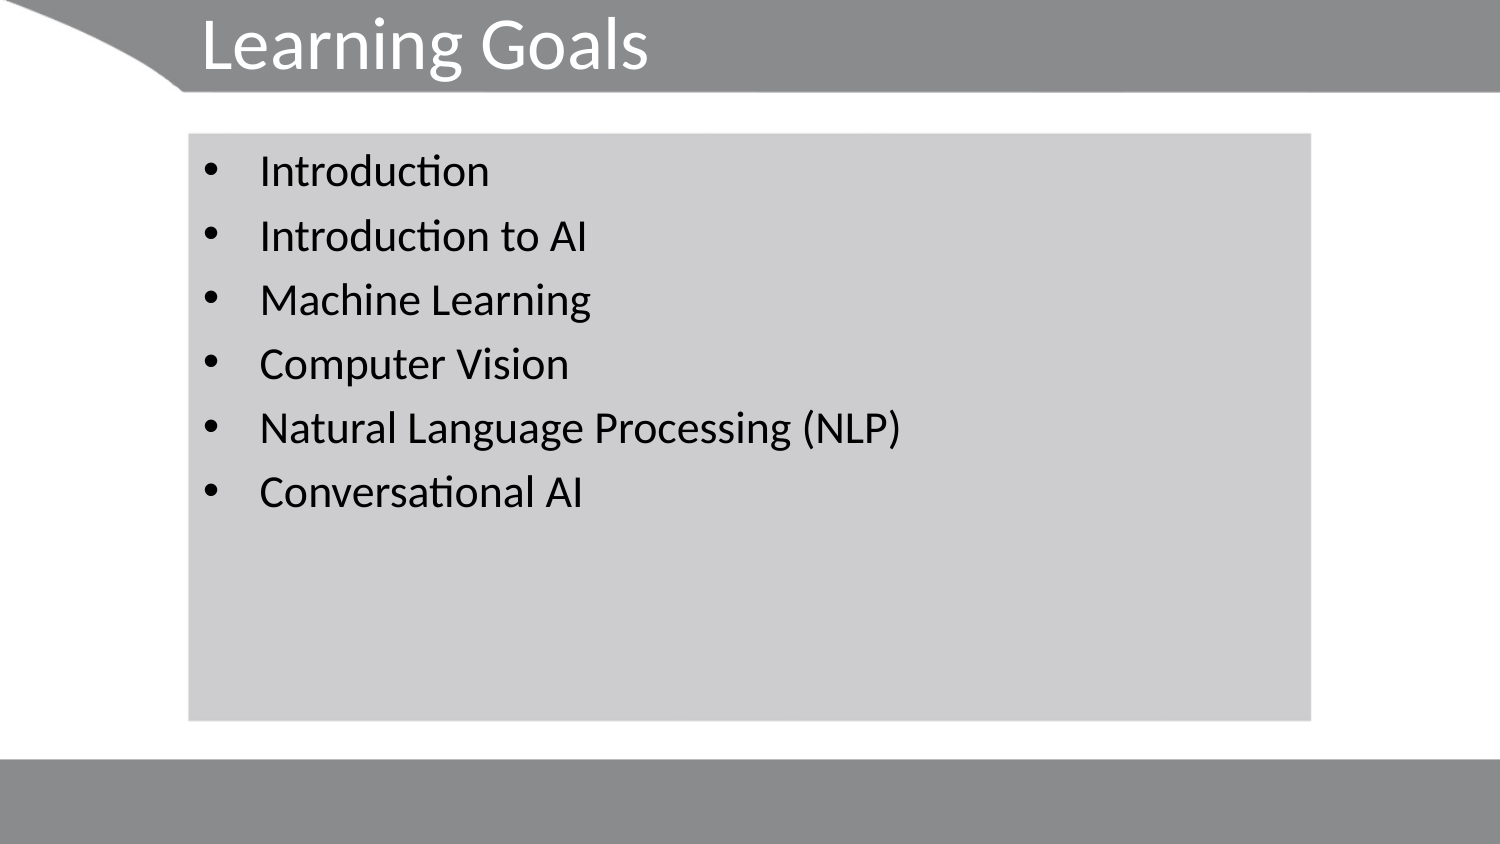

# Learning Goals
Introduction
Introduction to AI
Machine Learning
Computer Vision
Natural Language Processing (NLP)
Conversational AI